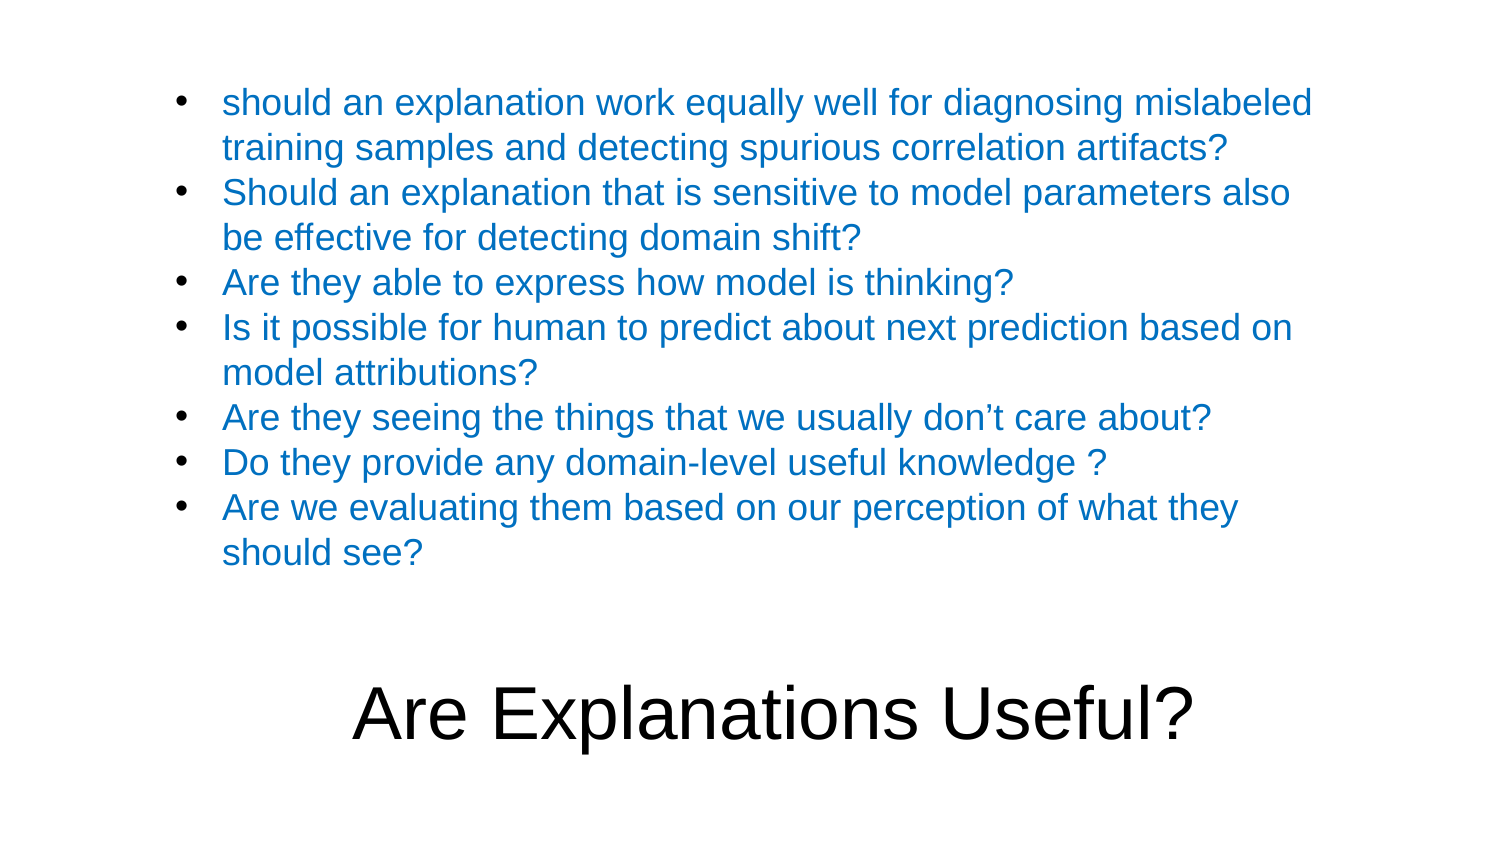

should an explanation work equally well for diagnosing mislabeled training samples and detecting spurious correlation artifacts?
Should an explanation that is sensitive to model parameters also be eﬀective for detecting domain shift?
Are they able to express how model is thinking?
Is it possible for human to predict about next prediction based on model attributions?
Are they seeing the things that we usually don’t care about?
Do they provide any domain-level useful knowledge ?
Are we evaluating them based on our perception of what they should see?
Are Explanations Useful?